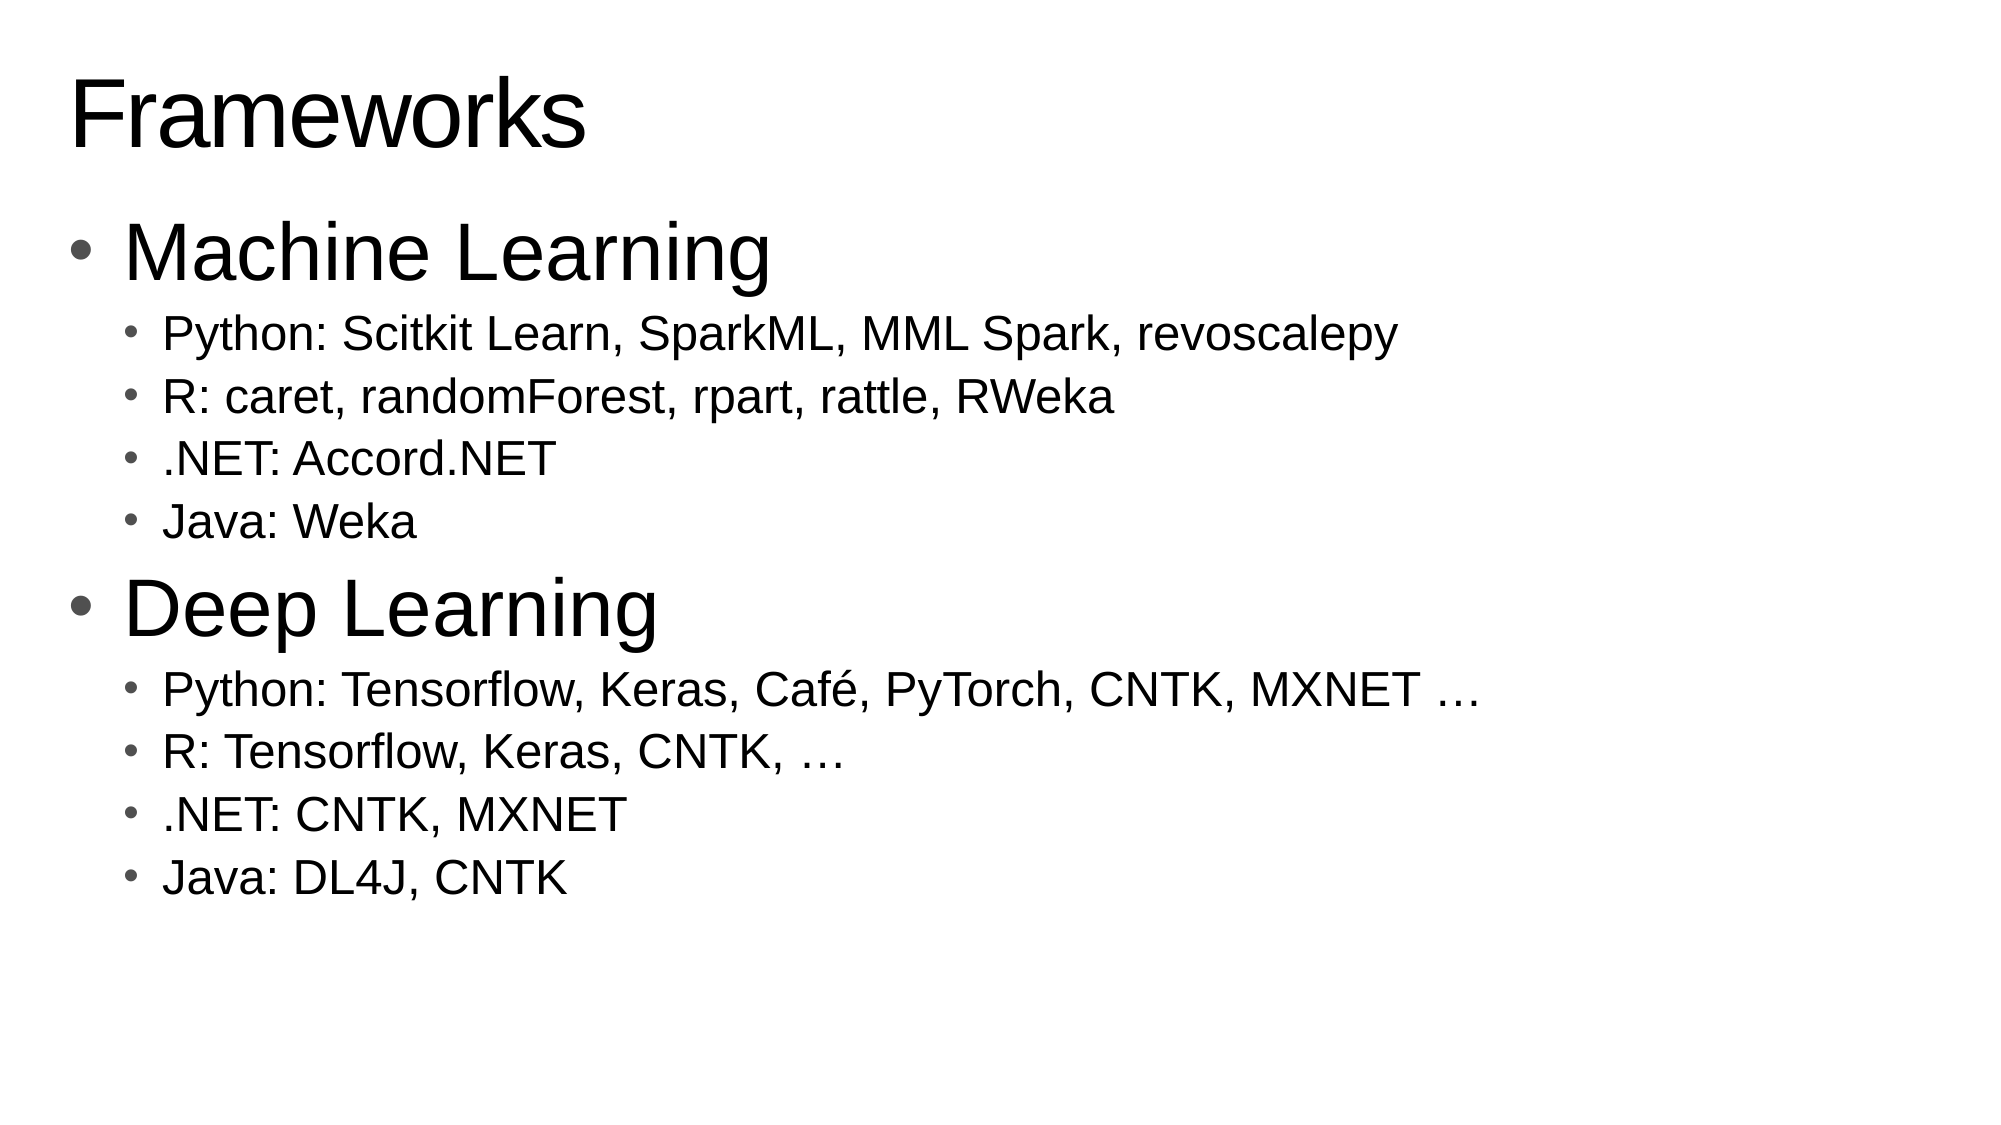

# Frameworks
Machine Learning
Python: Scitkit Learn, SparkML, MML Spark, revoscalepy
R: caret, randomForest, rpart, rattle, RWeka
.NET: Accord.NET
Java: Weka
Deep Learning
Python: Tensorflow, Keras, Café, PyTorch, CNTK, MXNET …
R: Tensorflow, Keras, CNTK, …
.NET: CNTK, MXNET
Java: DL4J, CNTK